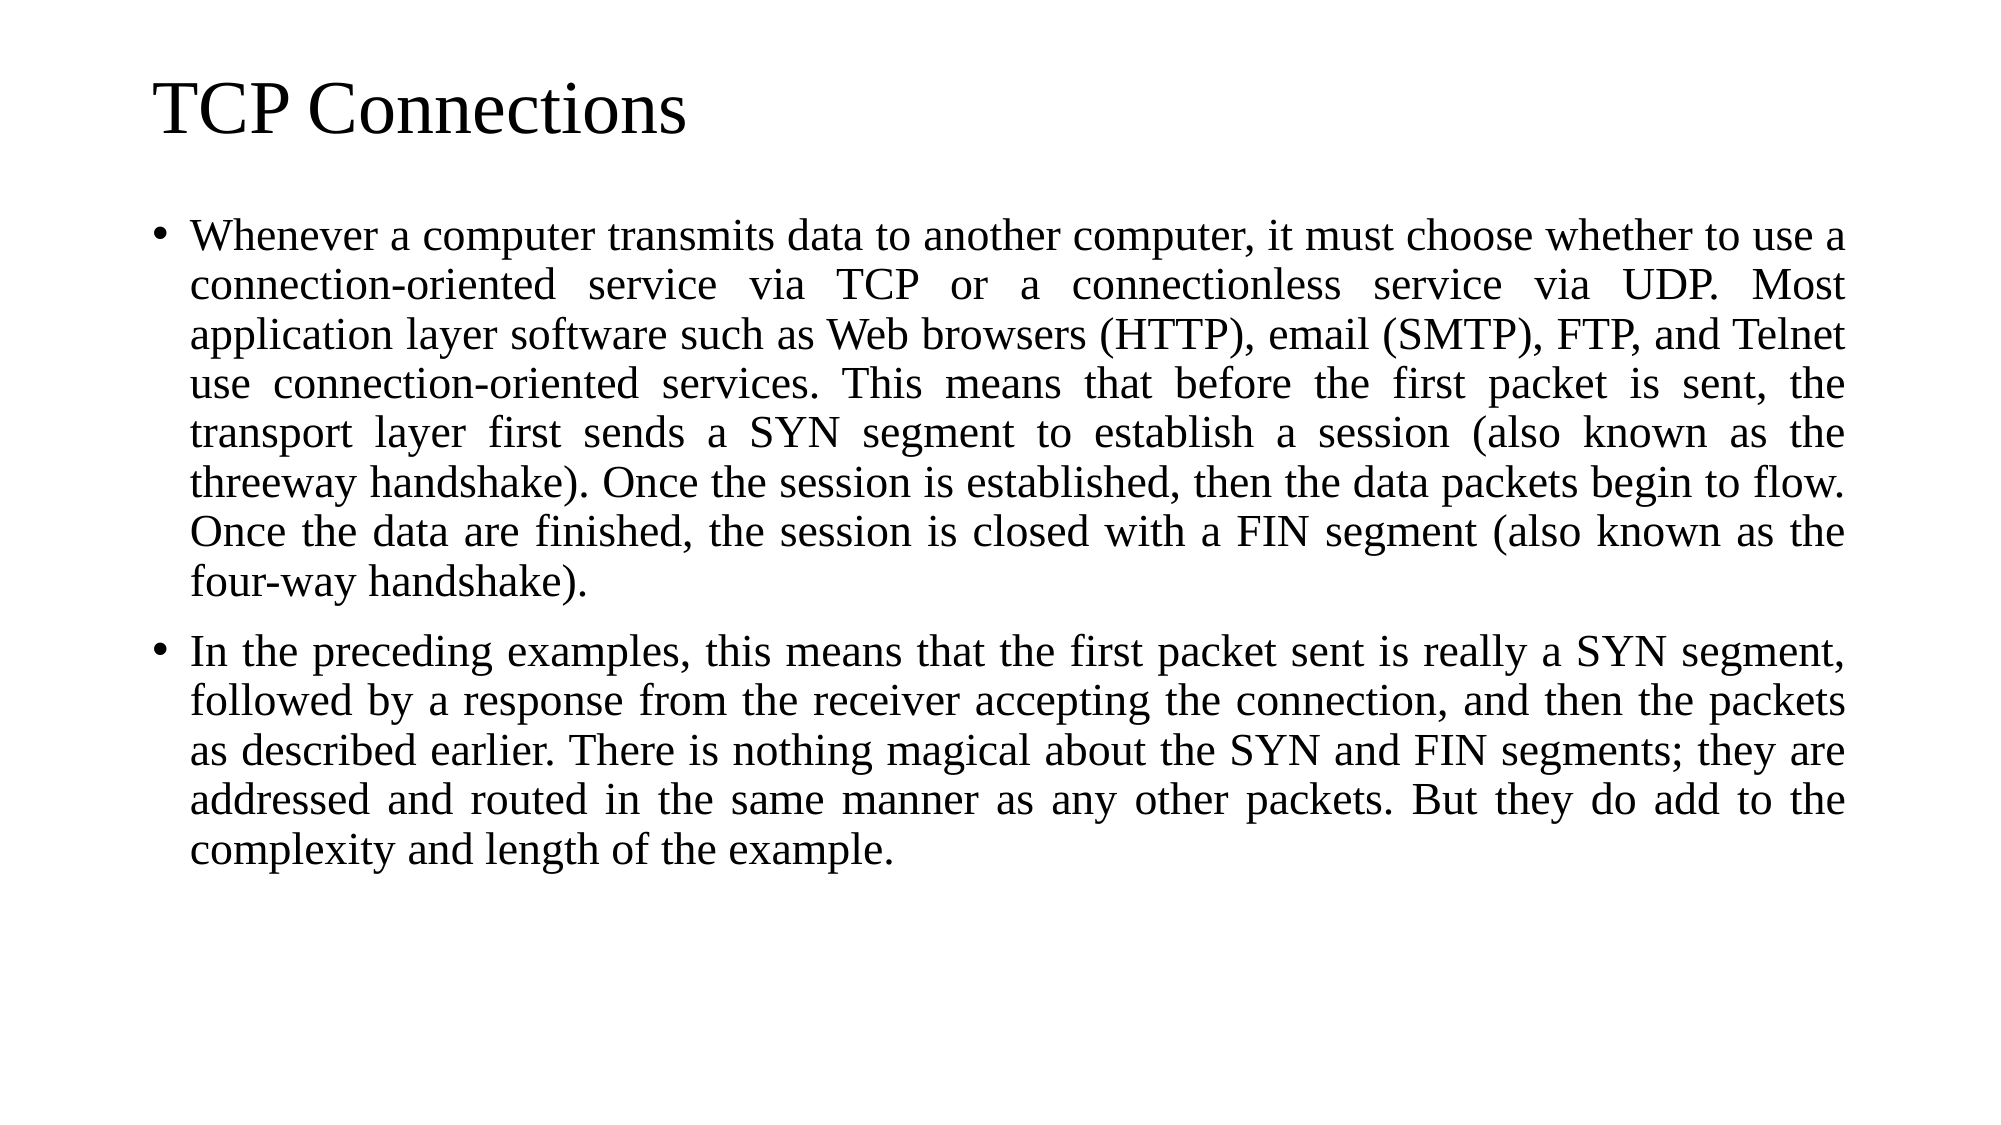

# TCP Connections
Whenever a computer transmits data to another computer, it must choose whether to use a connection-oriented service via TCP or a connectionless service via UDP. Most application layer software such as Web browsers (HTTP), email (SMTP), FTP, and Telnet use connection-oriented services. This means that before the first packet is sent, the transport layer first sends a SYN segment to establish a session (also known as the threeway handshake). Once the session is established, then the data packets begin to flow. Once the data are finished, the session is closed with a FIN segment (also known as the four-way handshake).
In the preceding examples, this means that the first packet sent is really a SYN segment, followed by a response from the receiver accepting the connection, and then the packets as described earlier. There is nothing magical about the SYN and FIN segments; they are addressed and routed in the same manner as any other packets. But they do add to the complexity and length of the example.